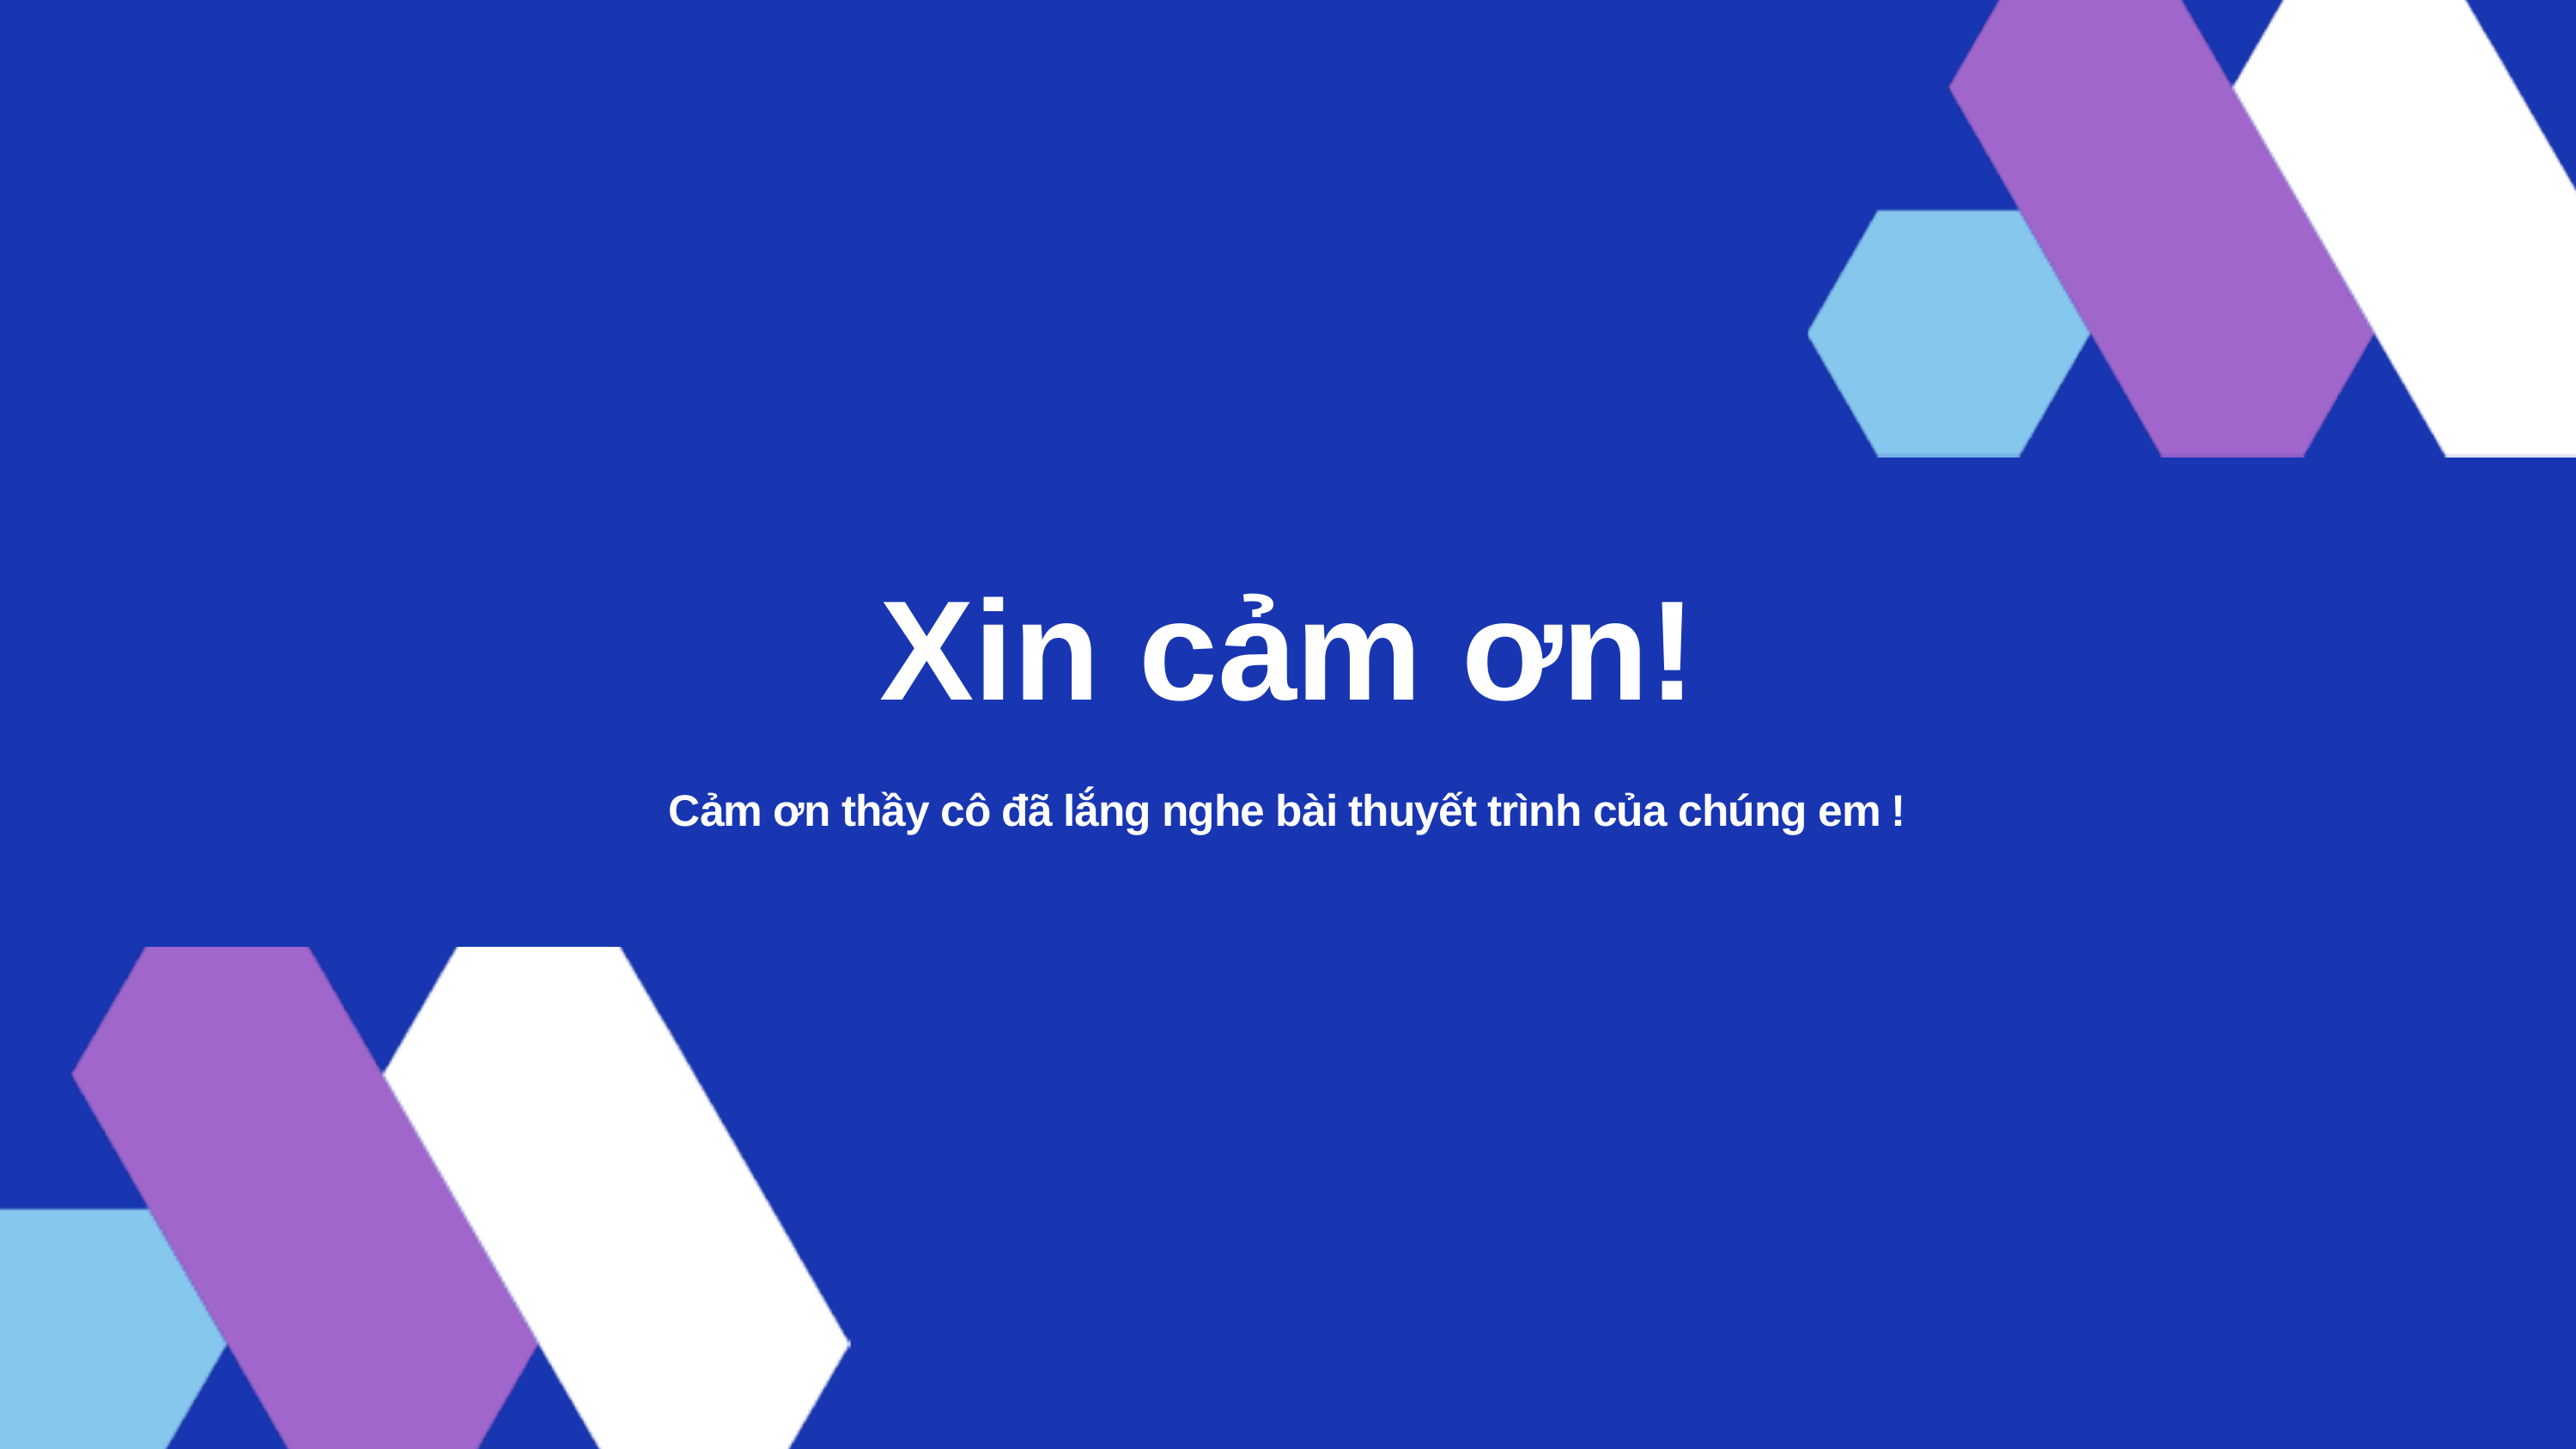

Xin cảm ơn!
Cảm ơn thầy cô đã lắng nghe bài thuyết trình của chúng em !